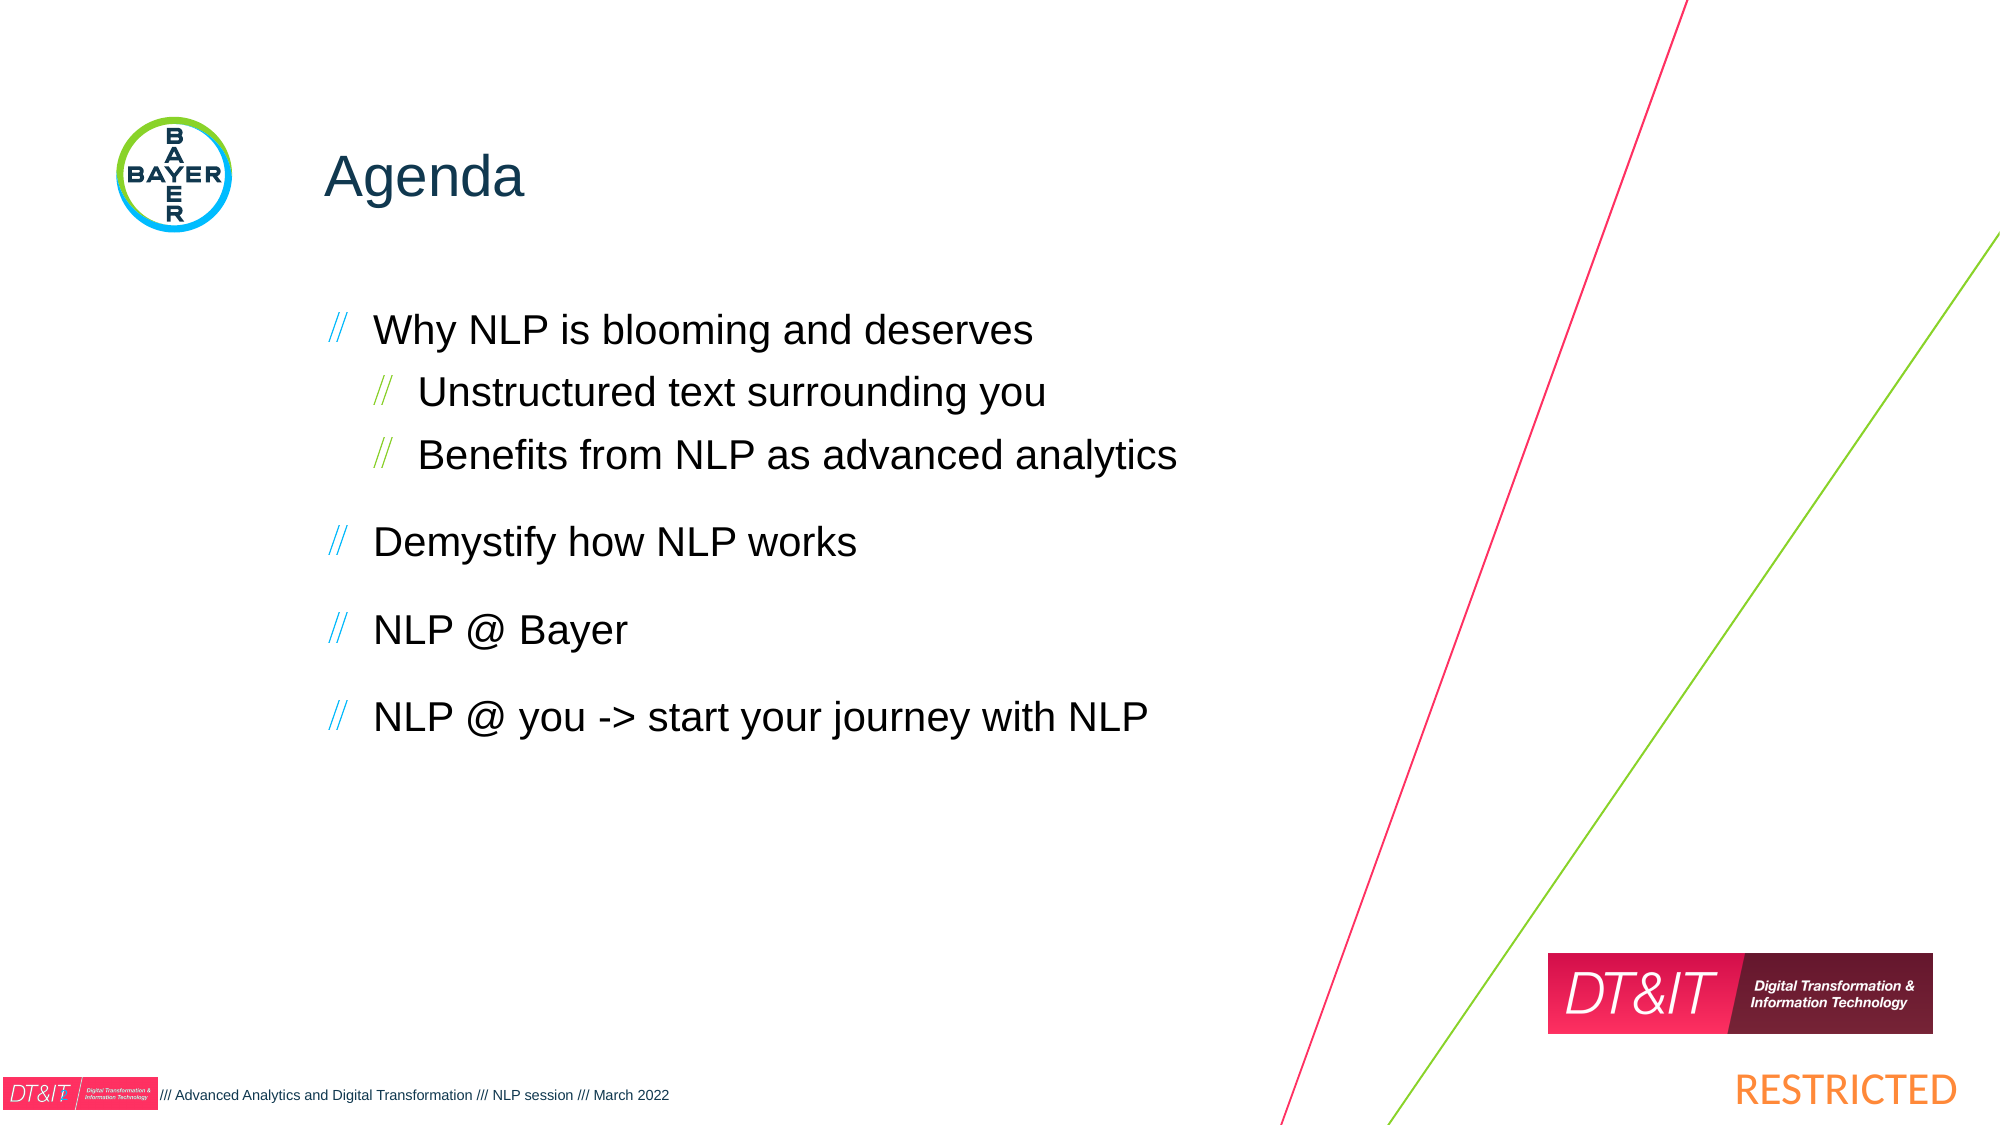

# Agenda
Why NLP is blooming and deserves
Unstructured text surrounding you
Benefits from NLP as advanced analytics
Demystify how NLP works
NLP @ Bayer
NLP @ you -> start your journey with NLP
2
/// Advanced Analytics and Digital Transformation /// NLP session /// March 2022